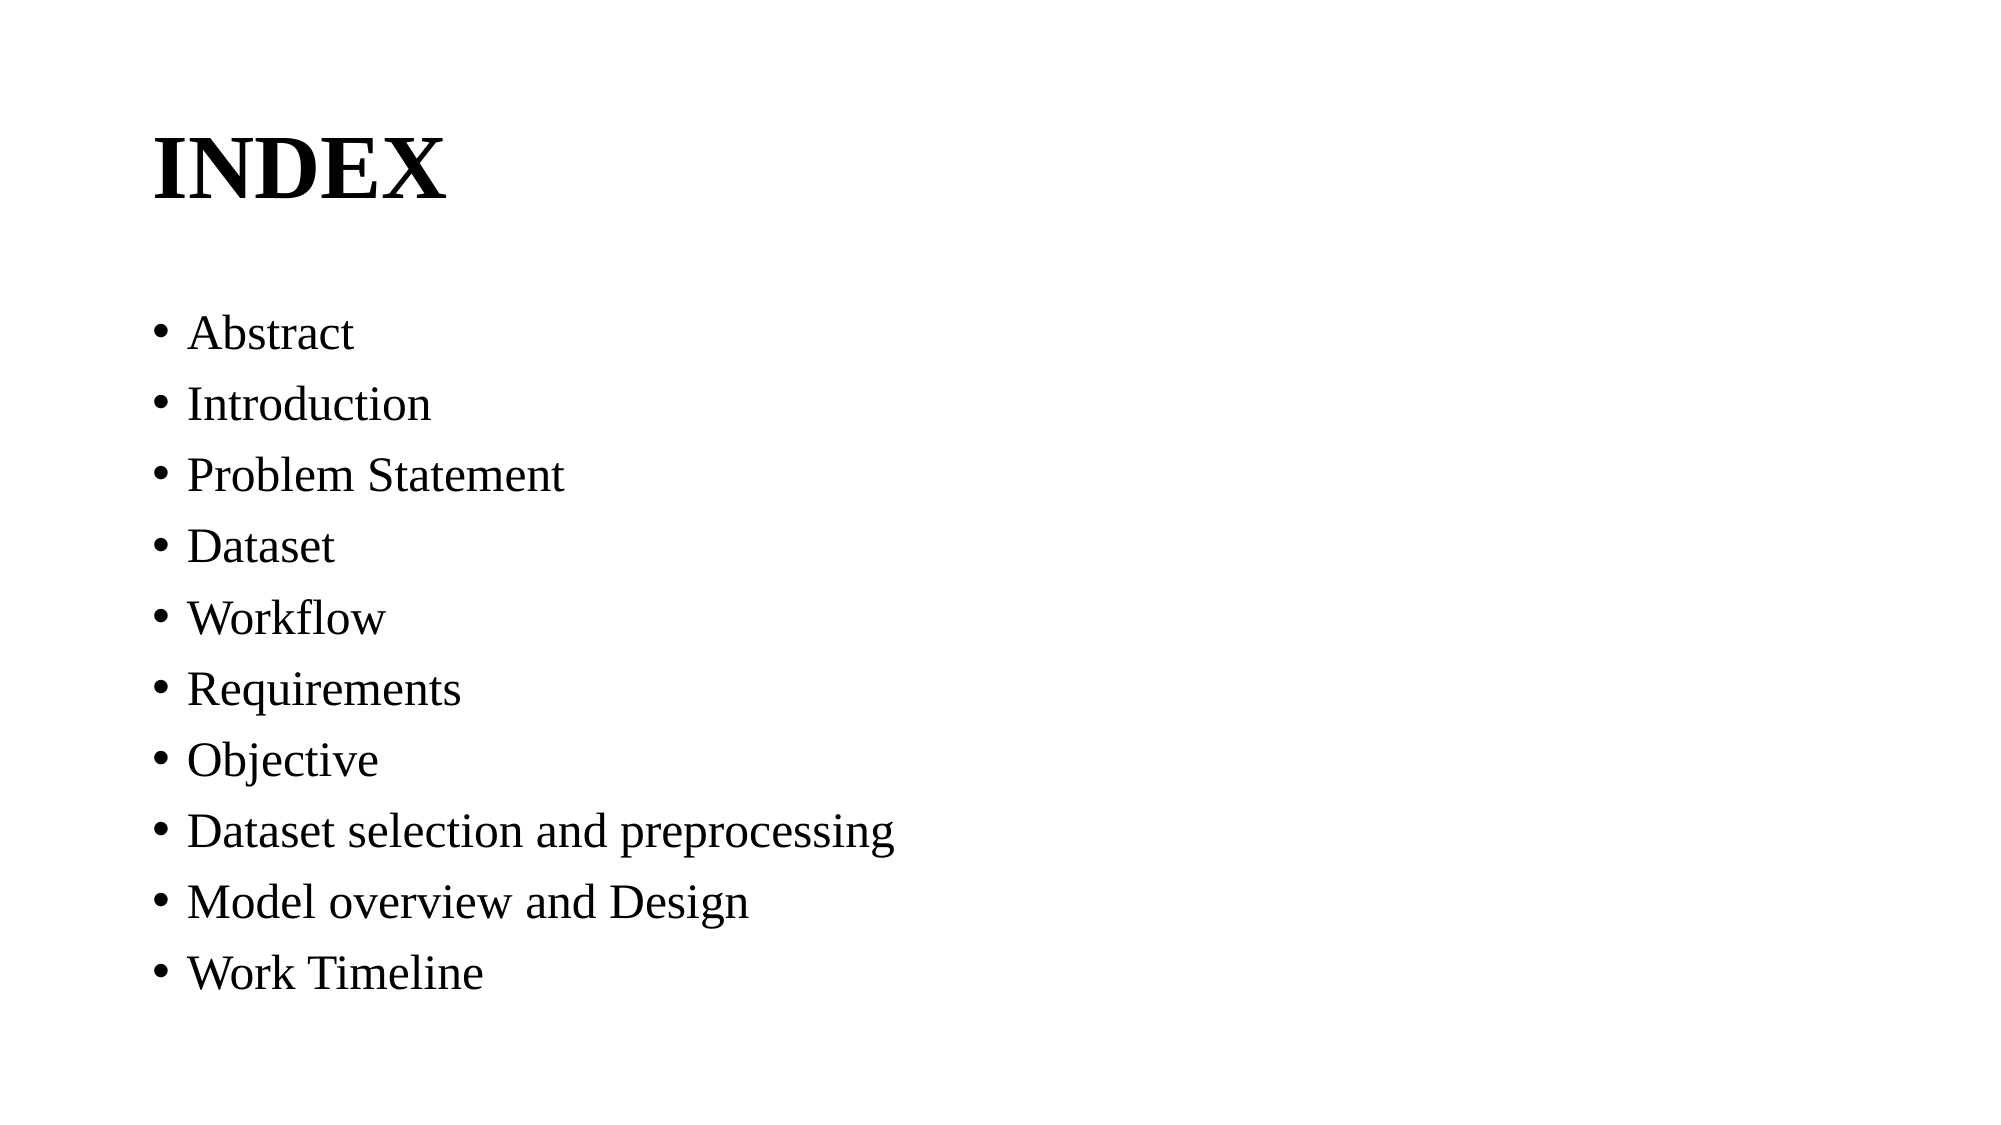

# INDEX
Abstract
Introduction
Problem Statement
Dataset
Workflow
Requirements
Objective
Dataset selection and preprocessing
Model overview and Design
Work Timeline